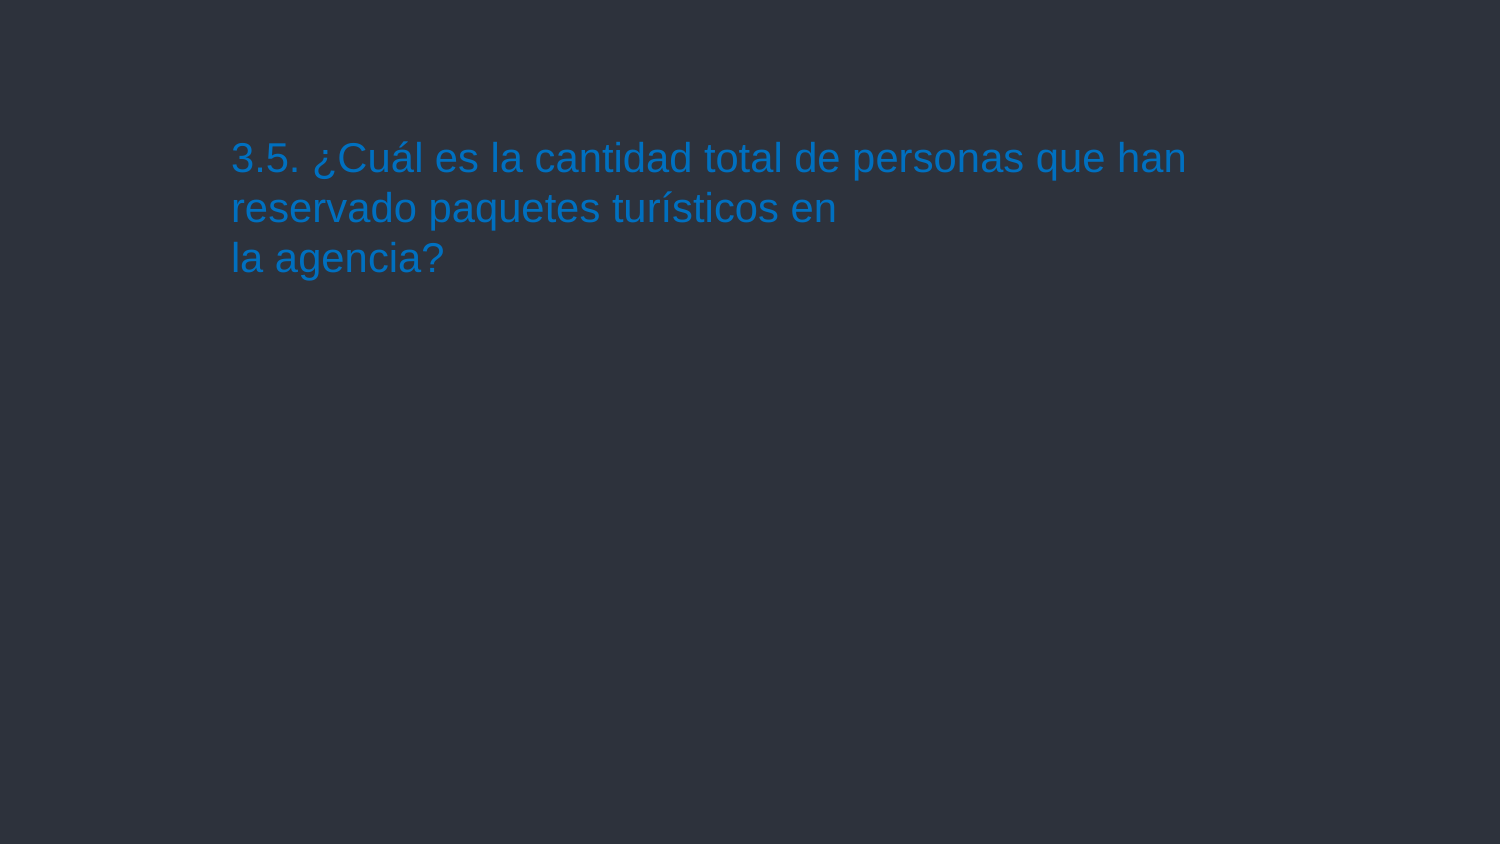

3.5. ¿Cuál es la cantidad total de personas que han reservado paquetes turísticos en
la agencia?